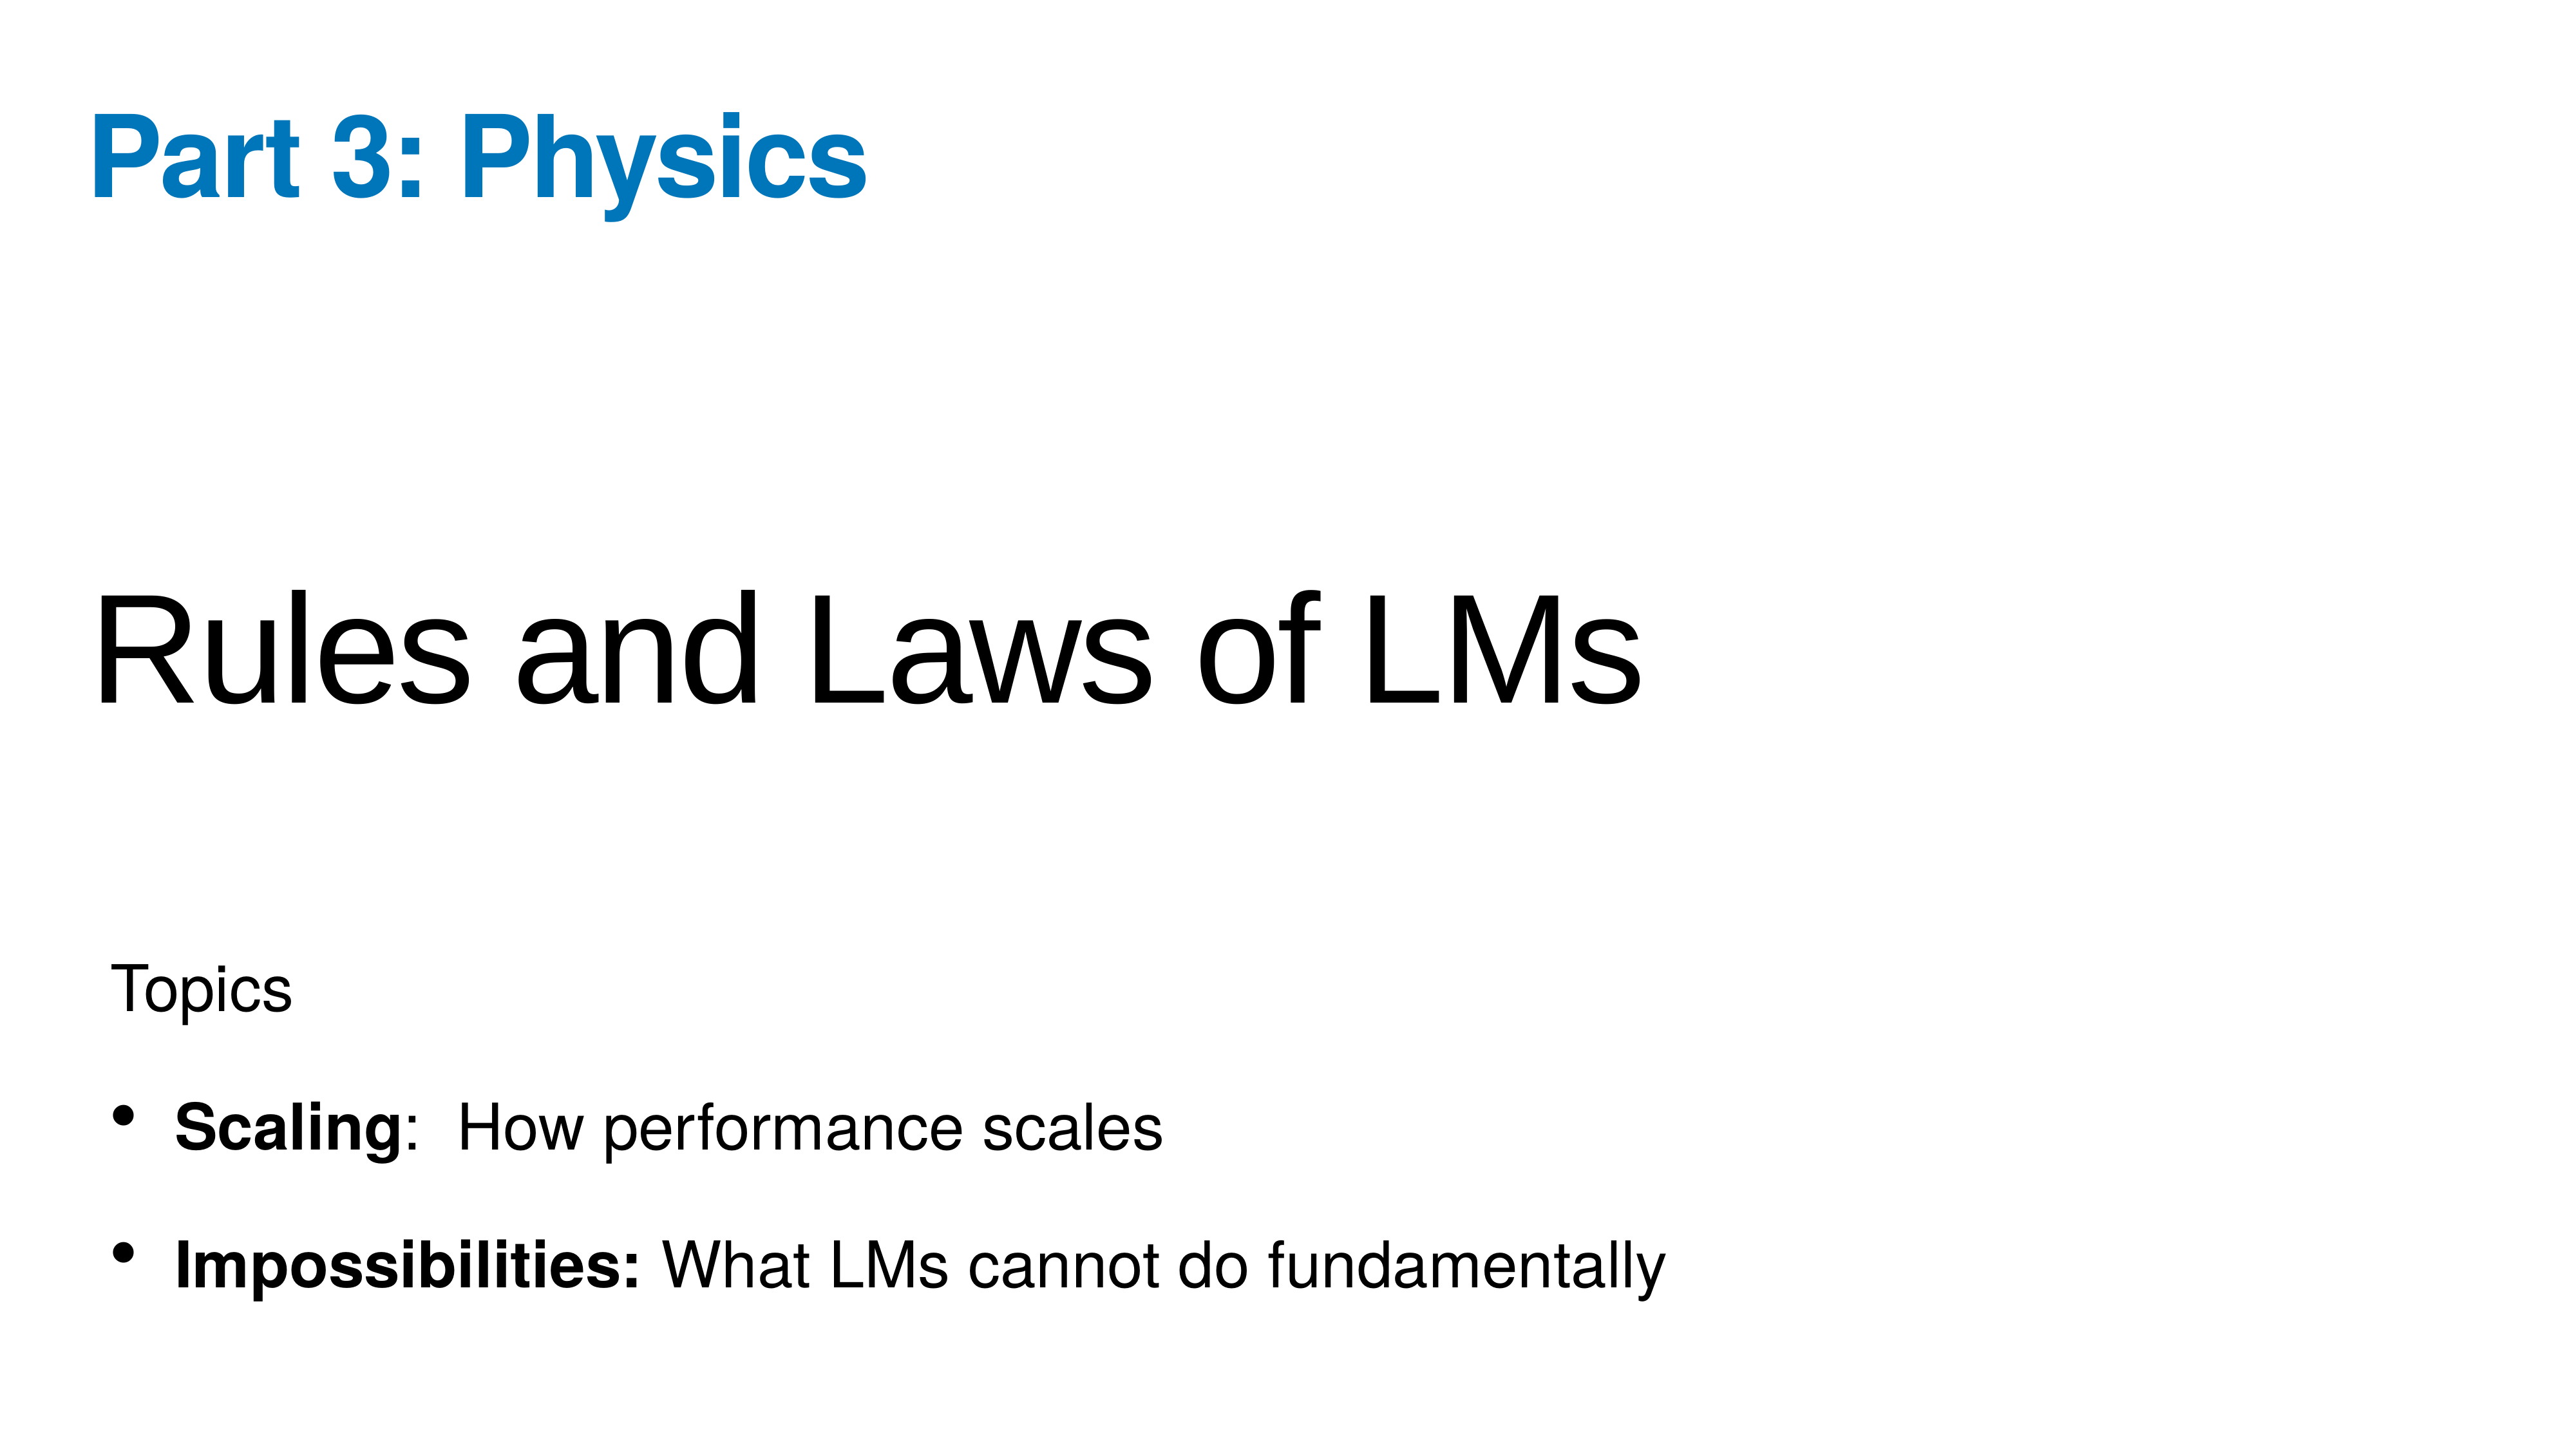

Part 3: Physics
# Rules and Laws of LMs
Topics
Scaling:  How performance scales
Impossibilities: What LMs cannot do fundamentally